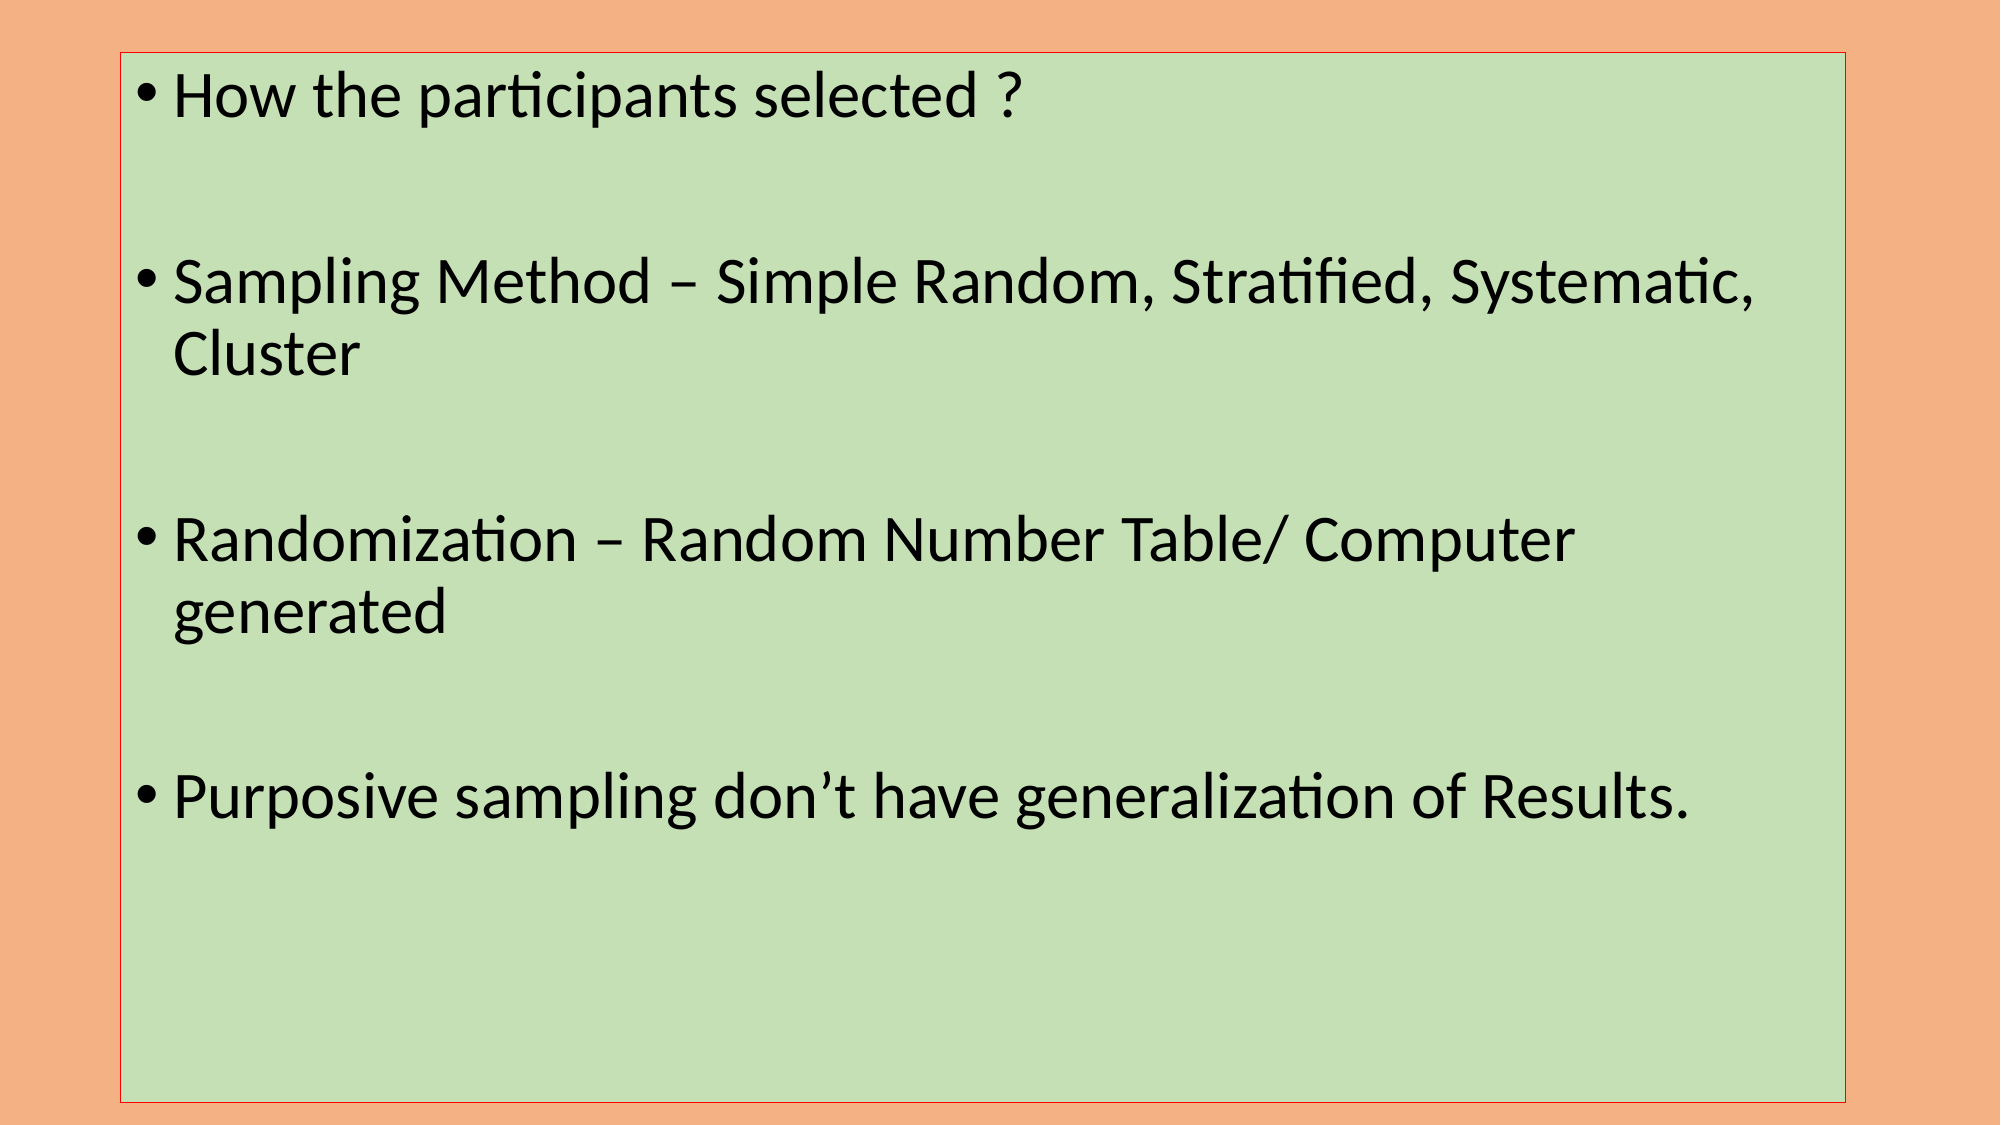

How the participants selected ?

Sampling Method – Simple Random, Stratified, Systematic, Cluster

Randomization – Random Number Table/ Computer generated

Purposive sampling don’t have generalization of Results.